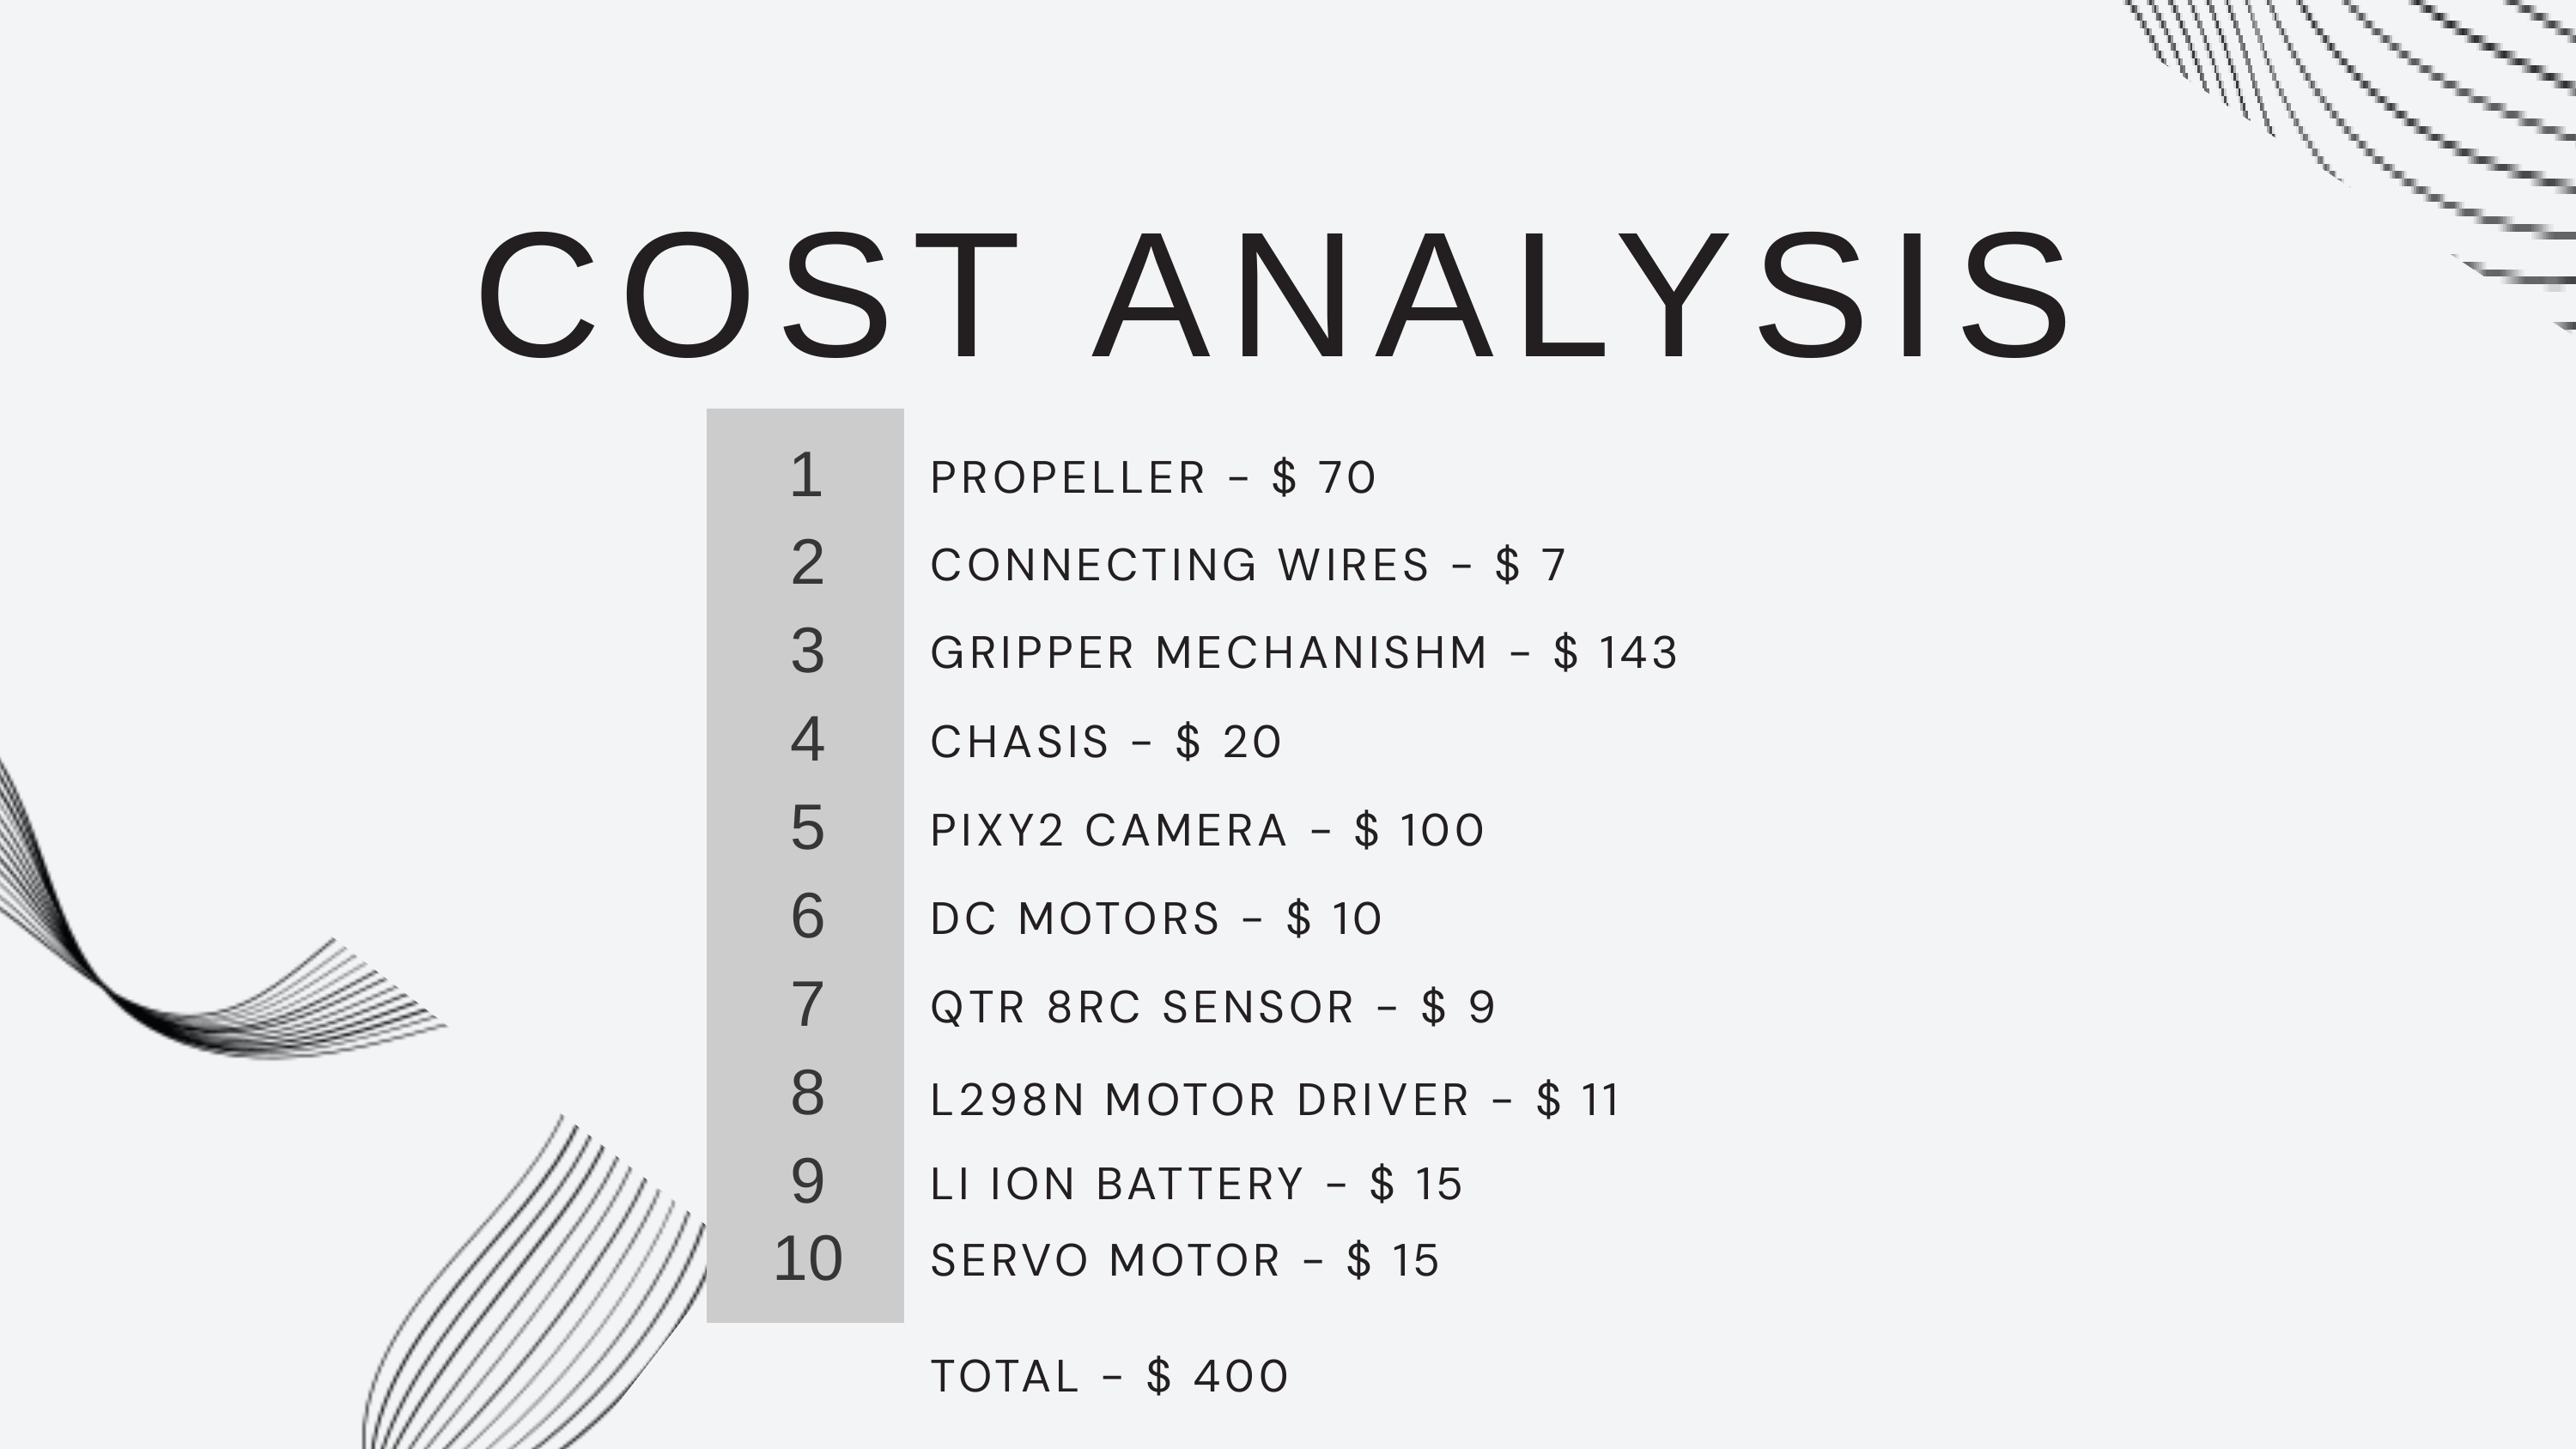

COST ANALYSIS

1
PROPELLER - $ 70
2
CONNECTING WIRES - $ 7
3
GRIPPER MECHANISHM - $ 143
4
CHASIS - $ 20
5

PIXY2 CAMERA - $ 100
6
DC MOTORS - $ 10
7
QTR 8RC SENSOR - $ 9
8
L298N MOTOR DRIVER - $ 11
9
LI ION BATTERY - $ 15
10
SERVO MOTOR - $ 15
TOTAL - $ 400